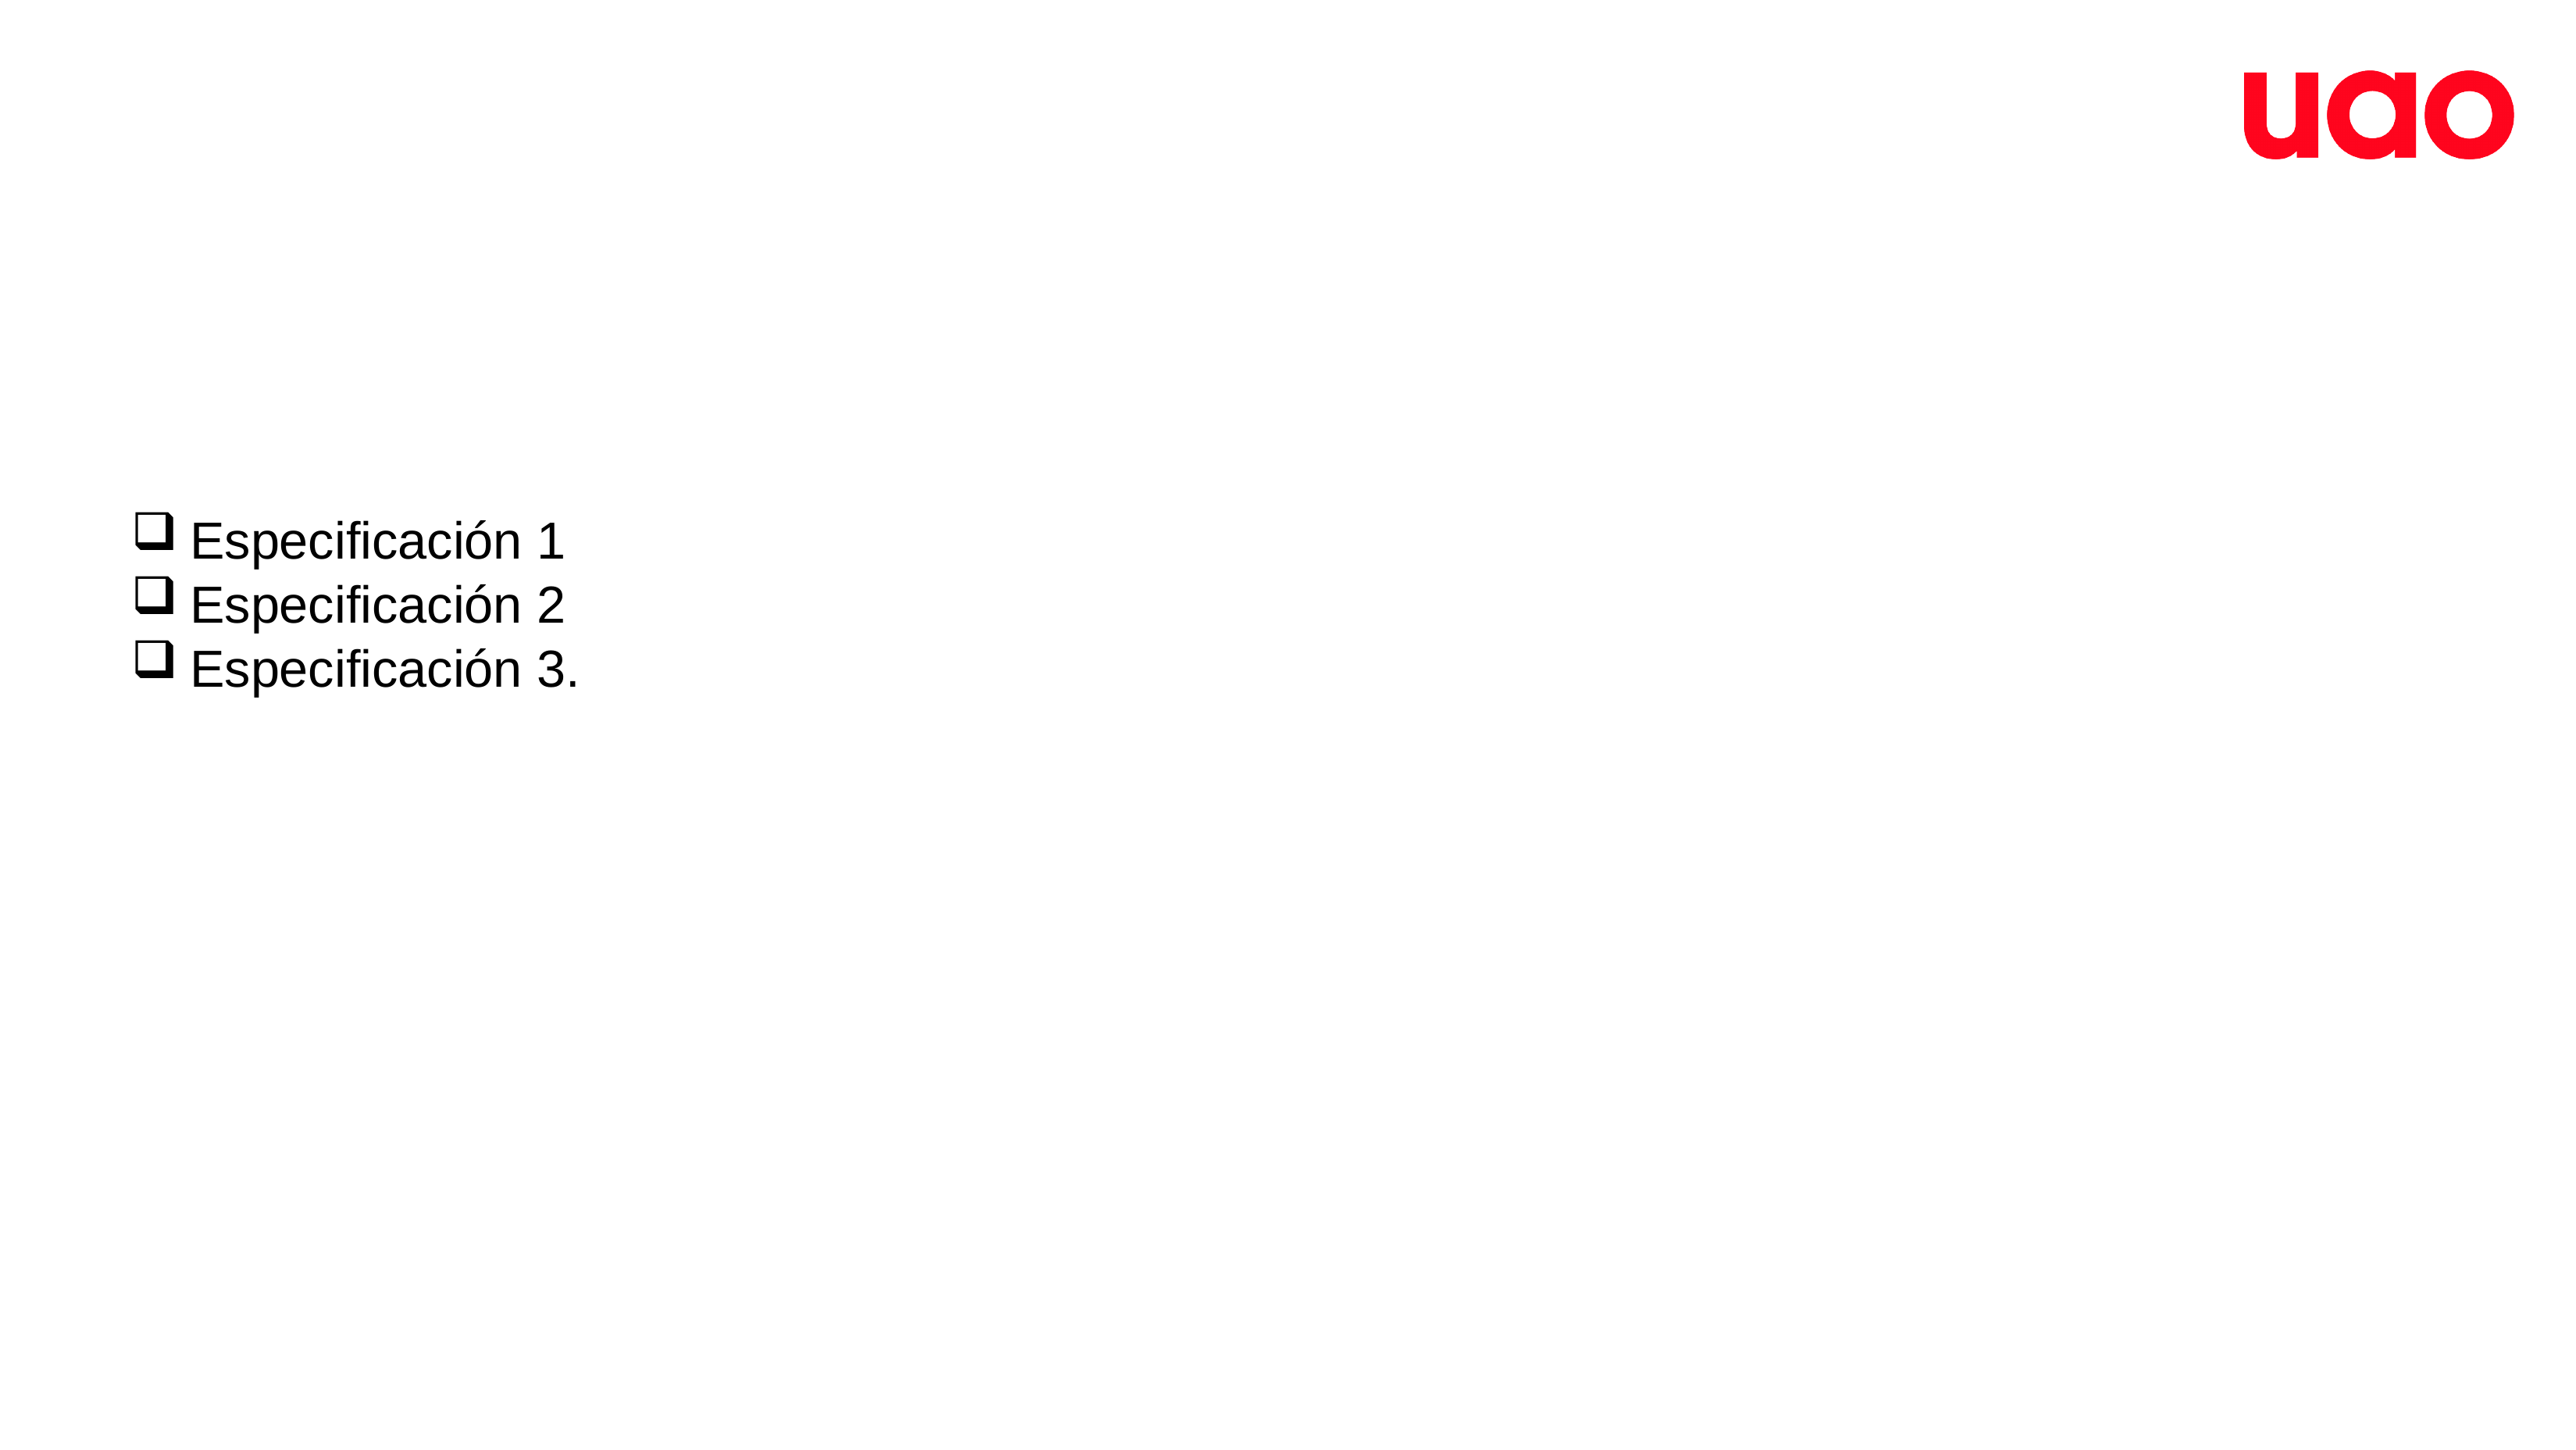

Objetivos y Especificaciones Iniciales vs Diseño Final
Especificación 1
Especificación 2
Especificación 3.